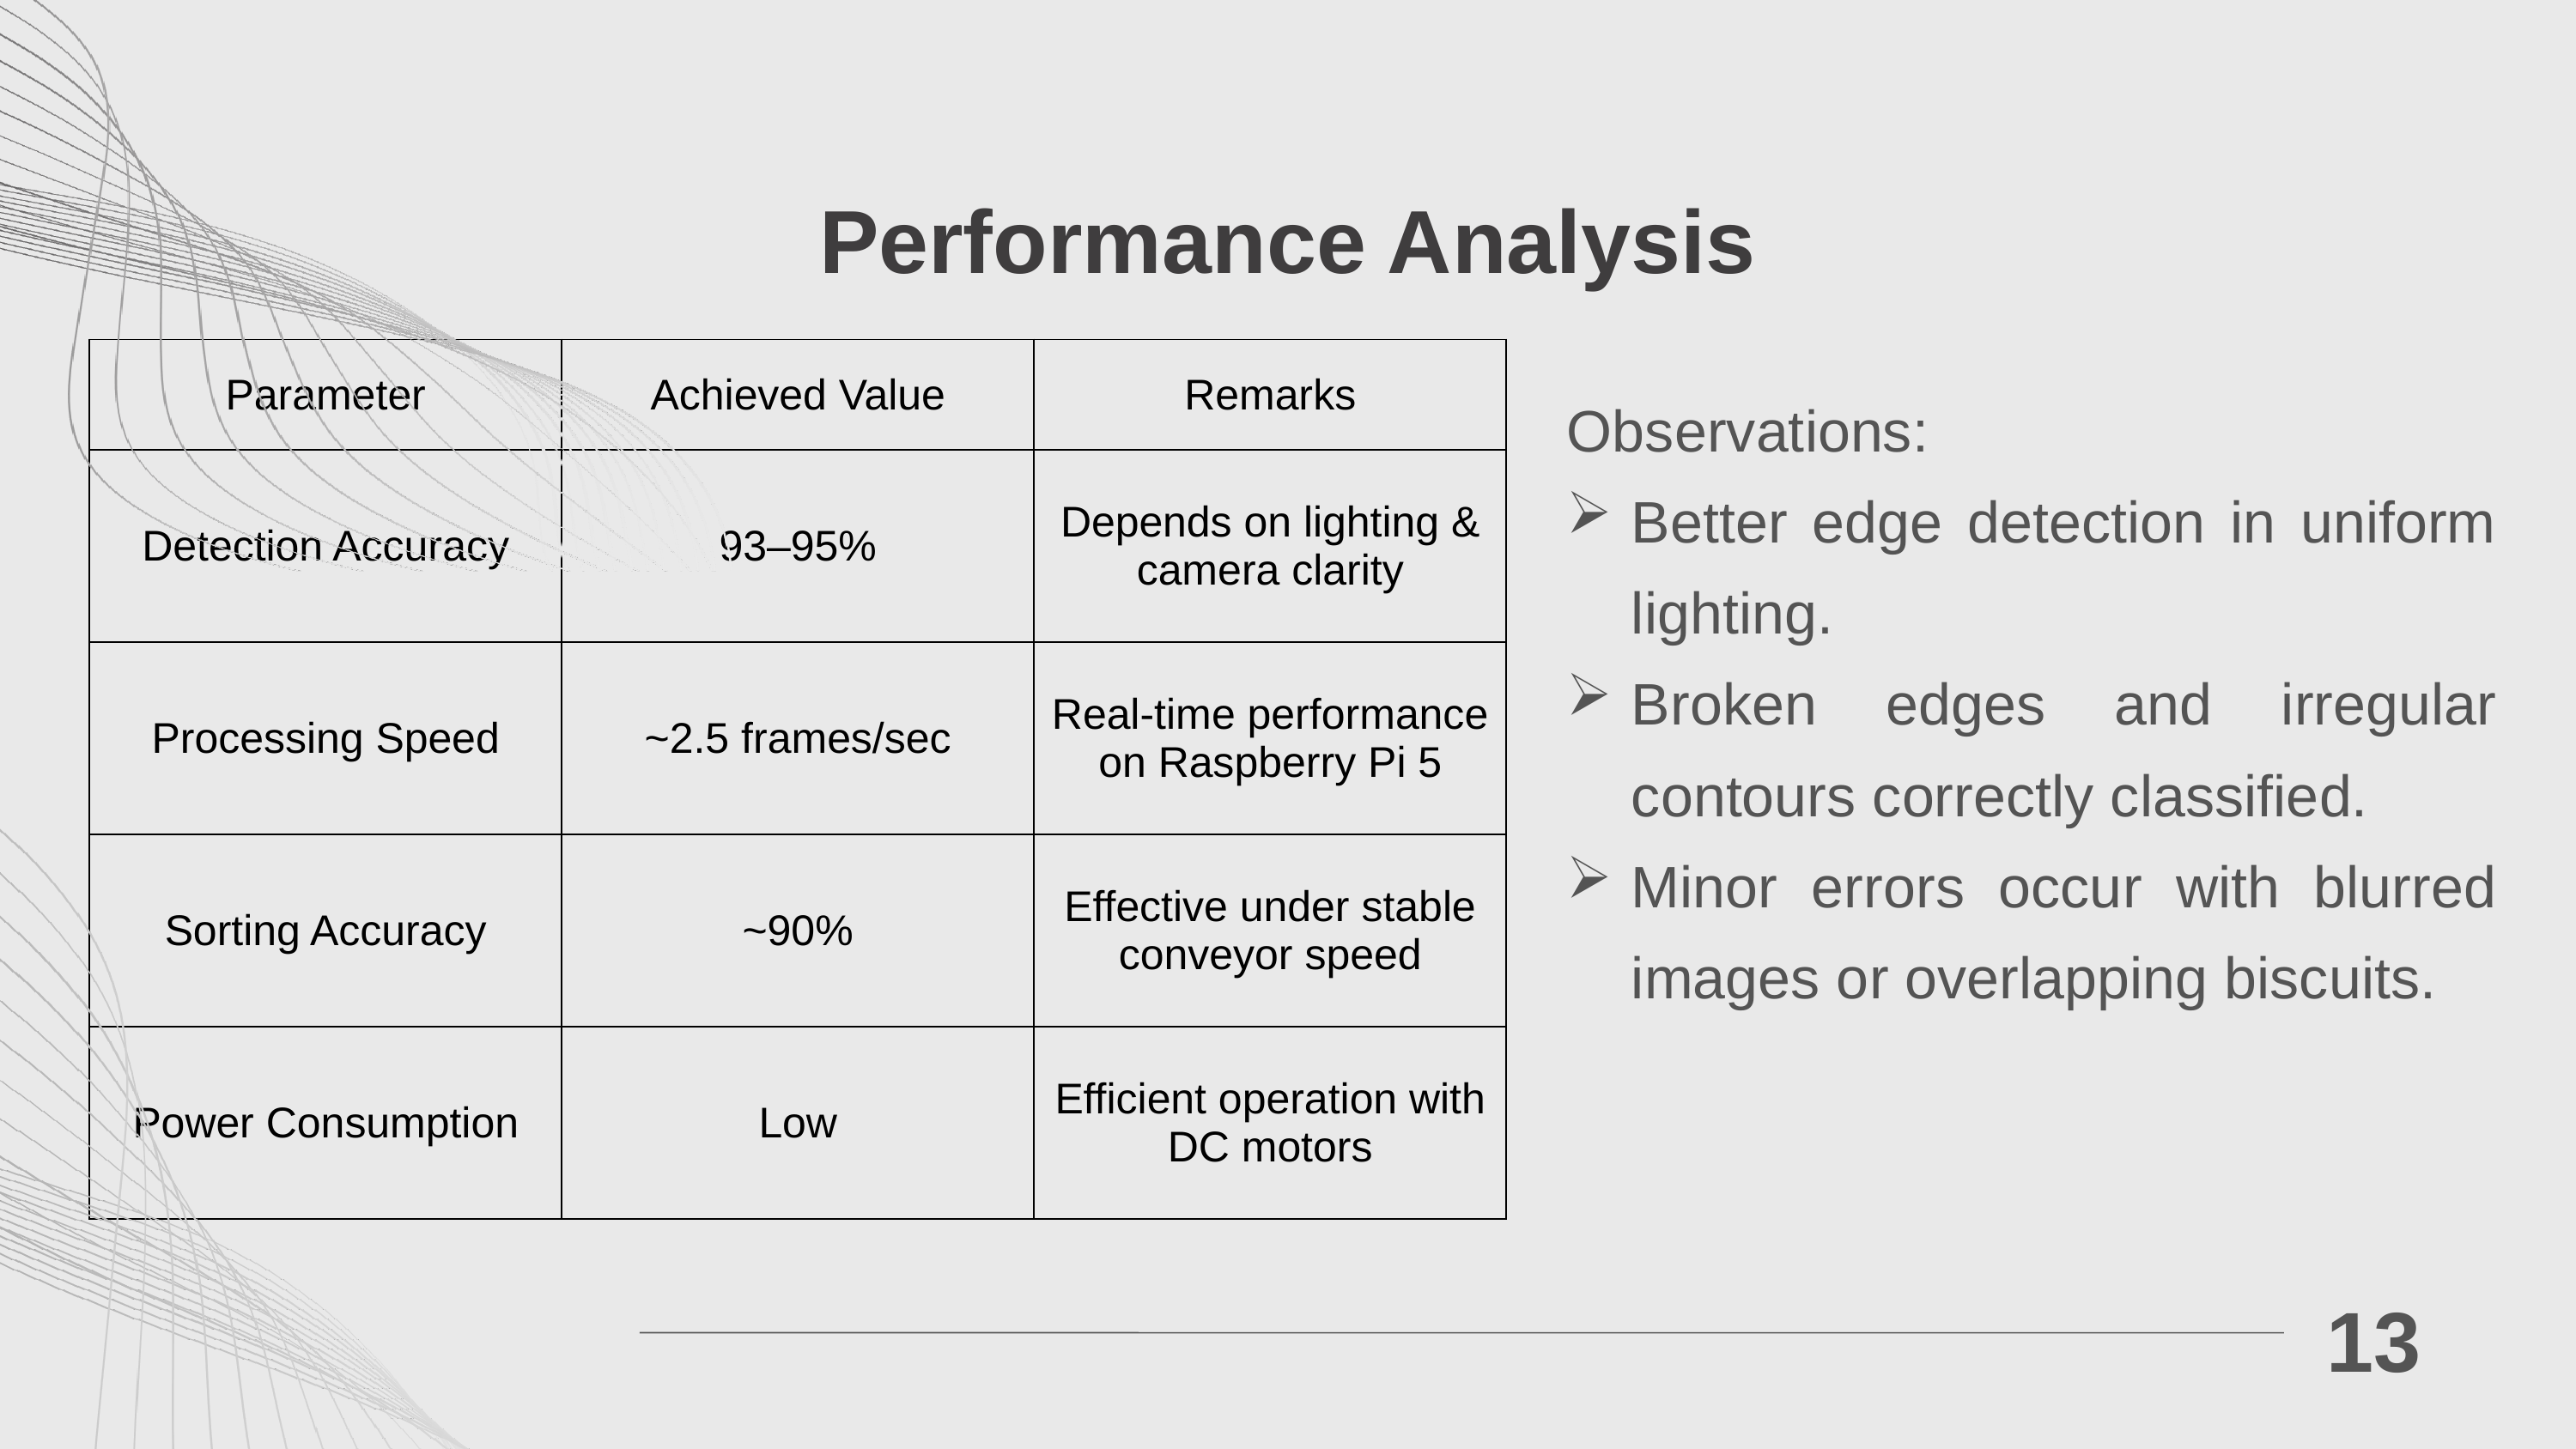

Performance Analysis
| Parameter | Achieved Value | Remarks |
| --- | --- | --- |
| Detection Accuracy | 93–95% | Depends on lighting & camera clarity |
| Processing Speed | ~2.5 frames/sec | Real-time performance on Raspberry Pi 5 |
| Sorting Accuracy | ~90% | Effective under stable conveyor speed |
| Power Consumption | Low | Efficient operation with DC motors |
Observations:
Better edge detection in uniform lighting.
Broken edges and irregular contours correctly classified.
Minor errors occur with blurred images or overlapping biscuits.

13